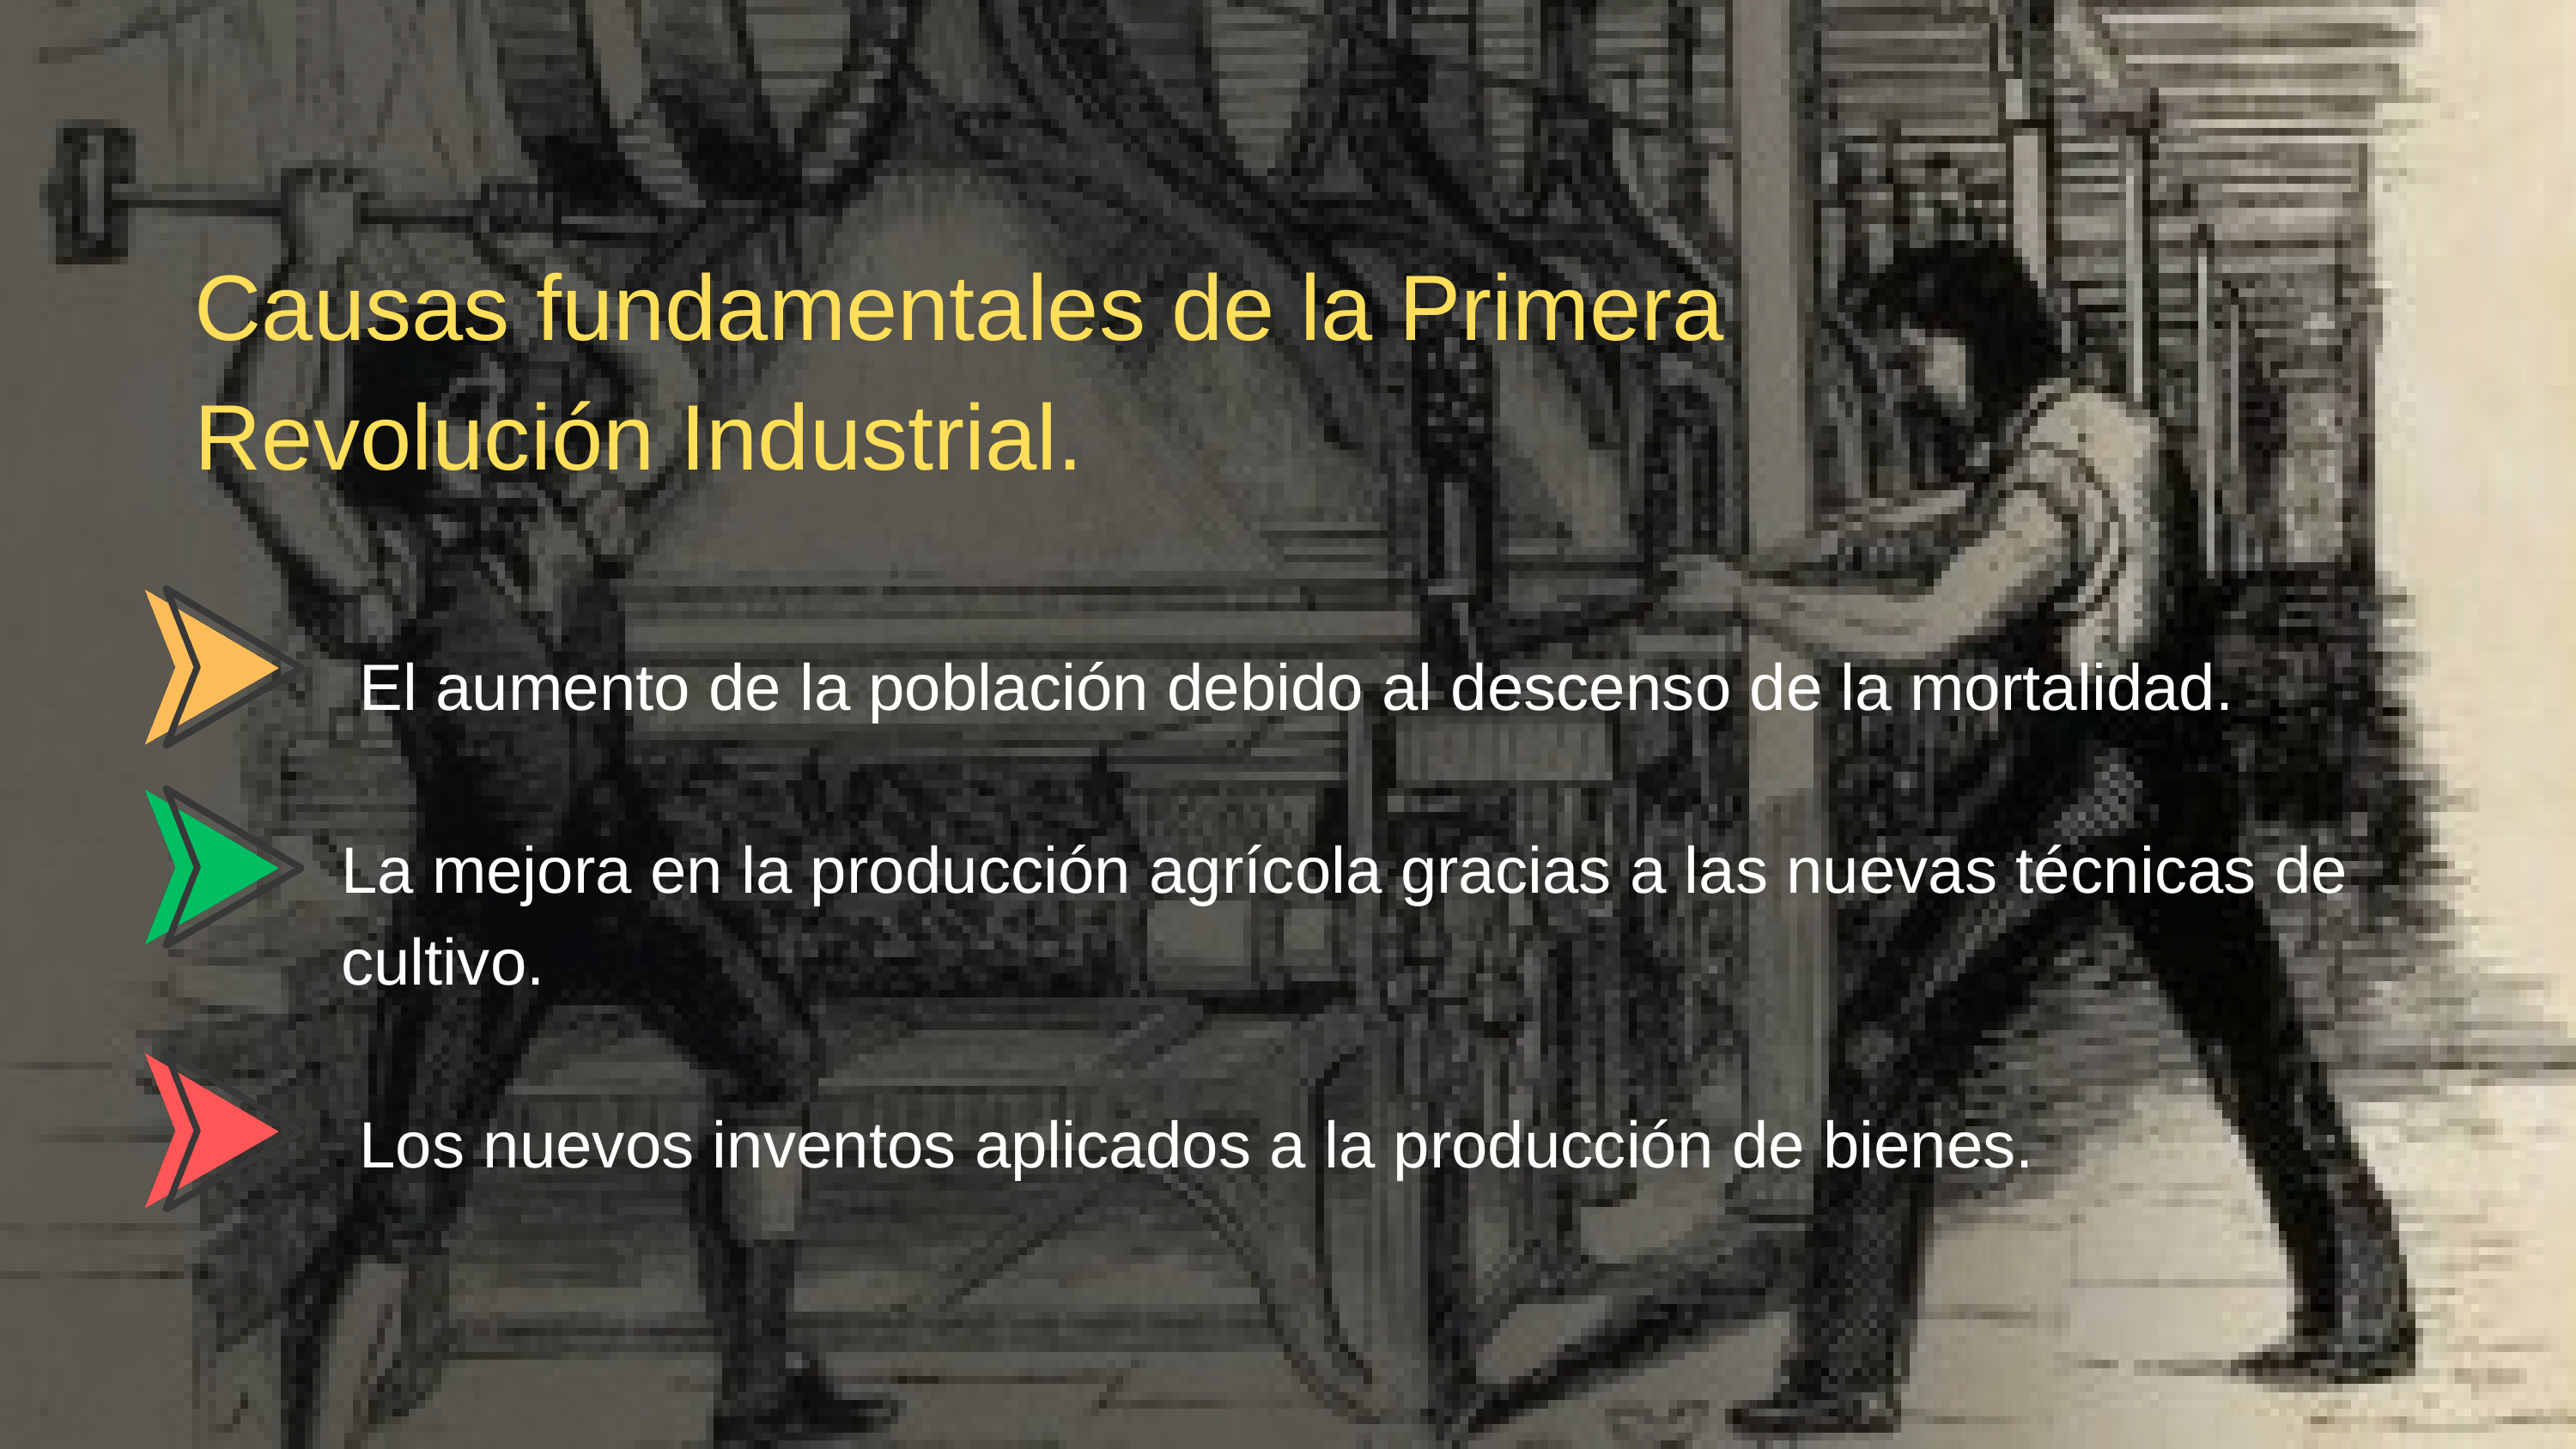

Causas fundamentales de la Primera Revolución Industrial.

 El aumento de la población debido al descenso de la mortalidad.

La mejora en la producción agrícola gracias a las nuevas técnicas de cultivo.

 Los nuevos inventos aplicados a la producción de bienes.